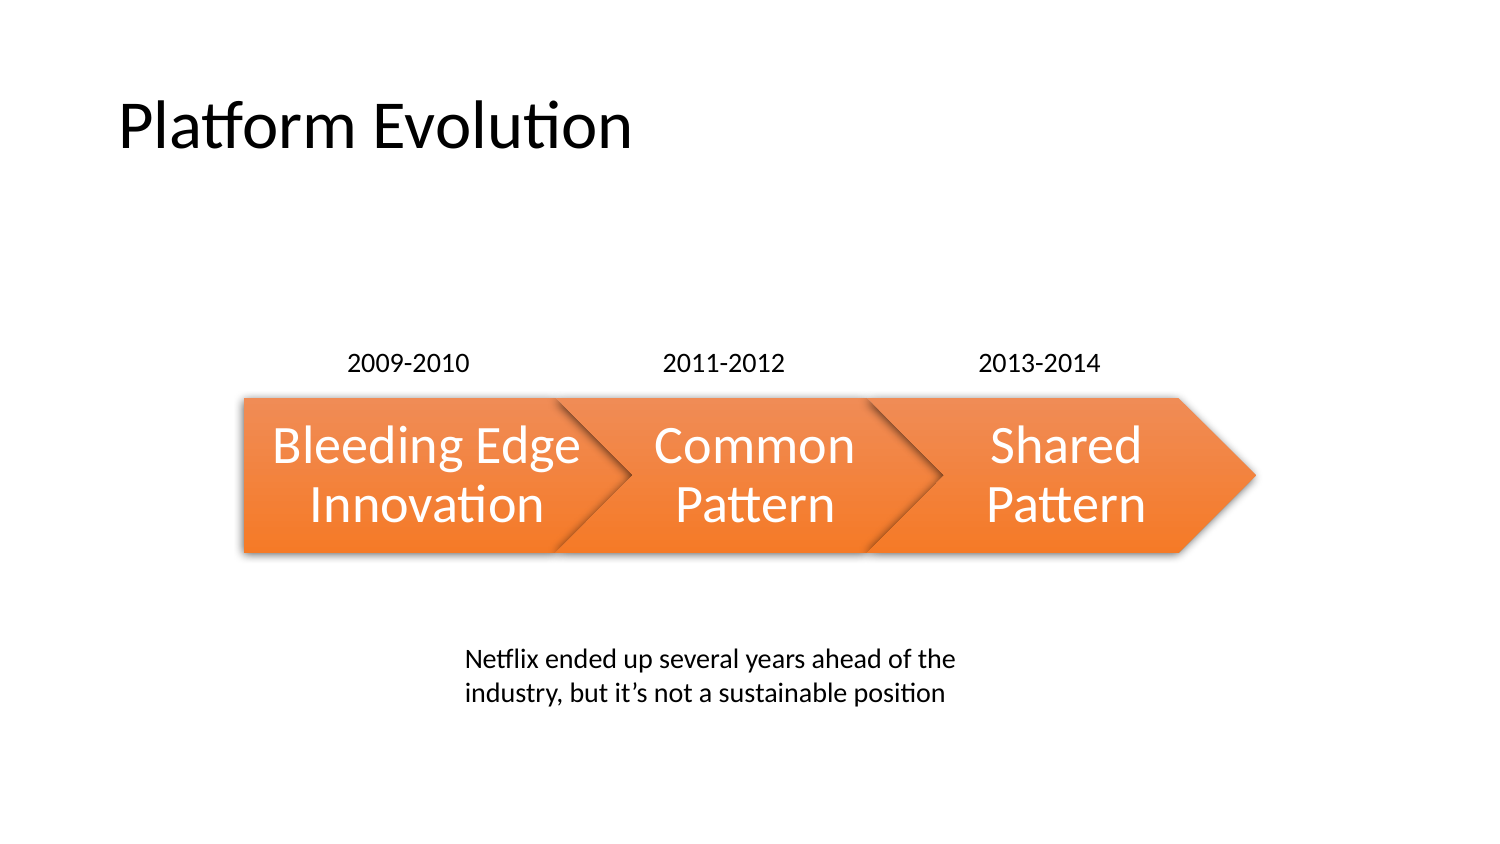

# Platform Evolution
Bleeding Edge Innovation
Common Pattern
Shared Pattern
2009-2010
2011-2012
2013-2014
Netflix ended up several years ahead of the industry, but it’s not a sustainable position